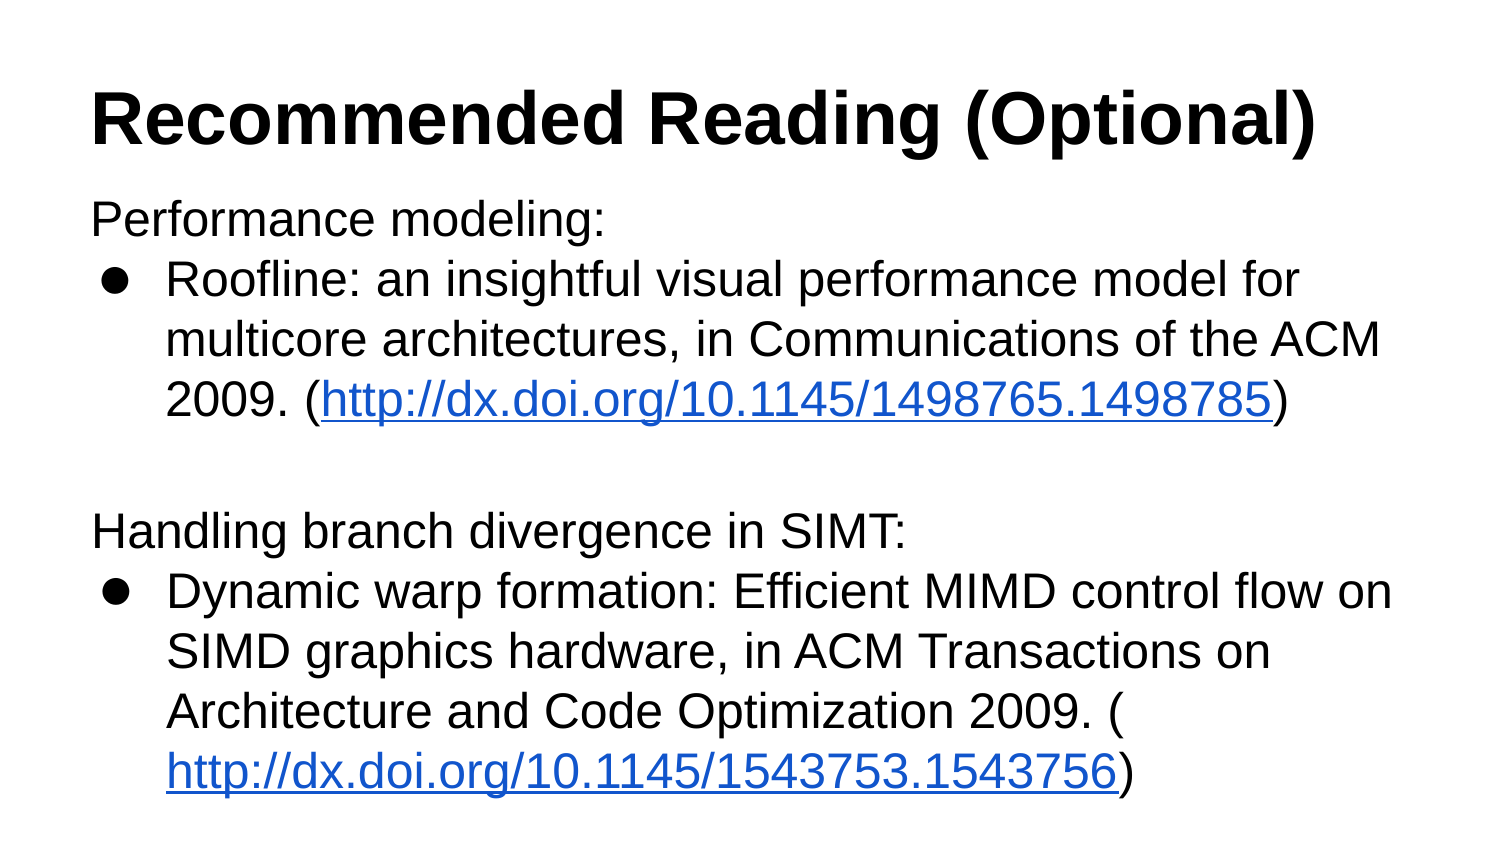

# Recommended Reading (Optional)
Performance modeling:
Roofline: an insightful visual performance model for multicore architectures, in Communications of the ACM 2009. (http://dx.doi.org/10.1145/1498765.1498785)
Handling branch divergence in SIMT:
Dynamic warp formation: Efficient MIMD control flow on SIMD graphics hardware, in ACM Transactions on Architecture and Code Optimization 2009. (http://dx.doi.org/10.1145/1543753.1543756)